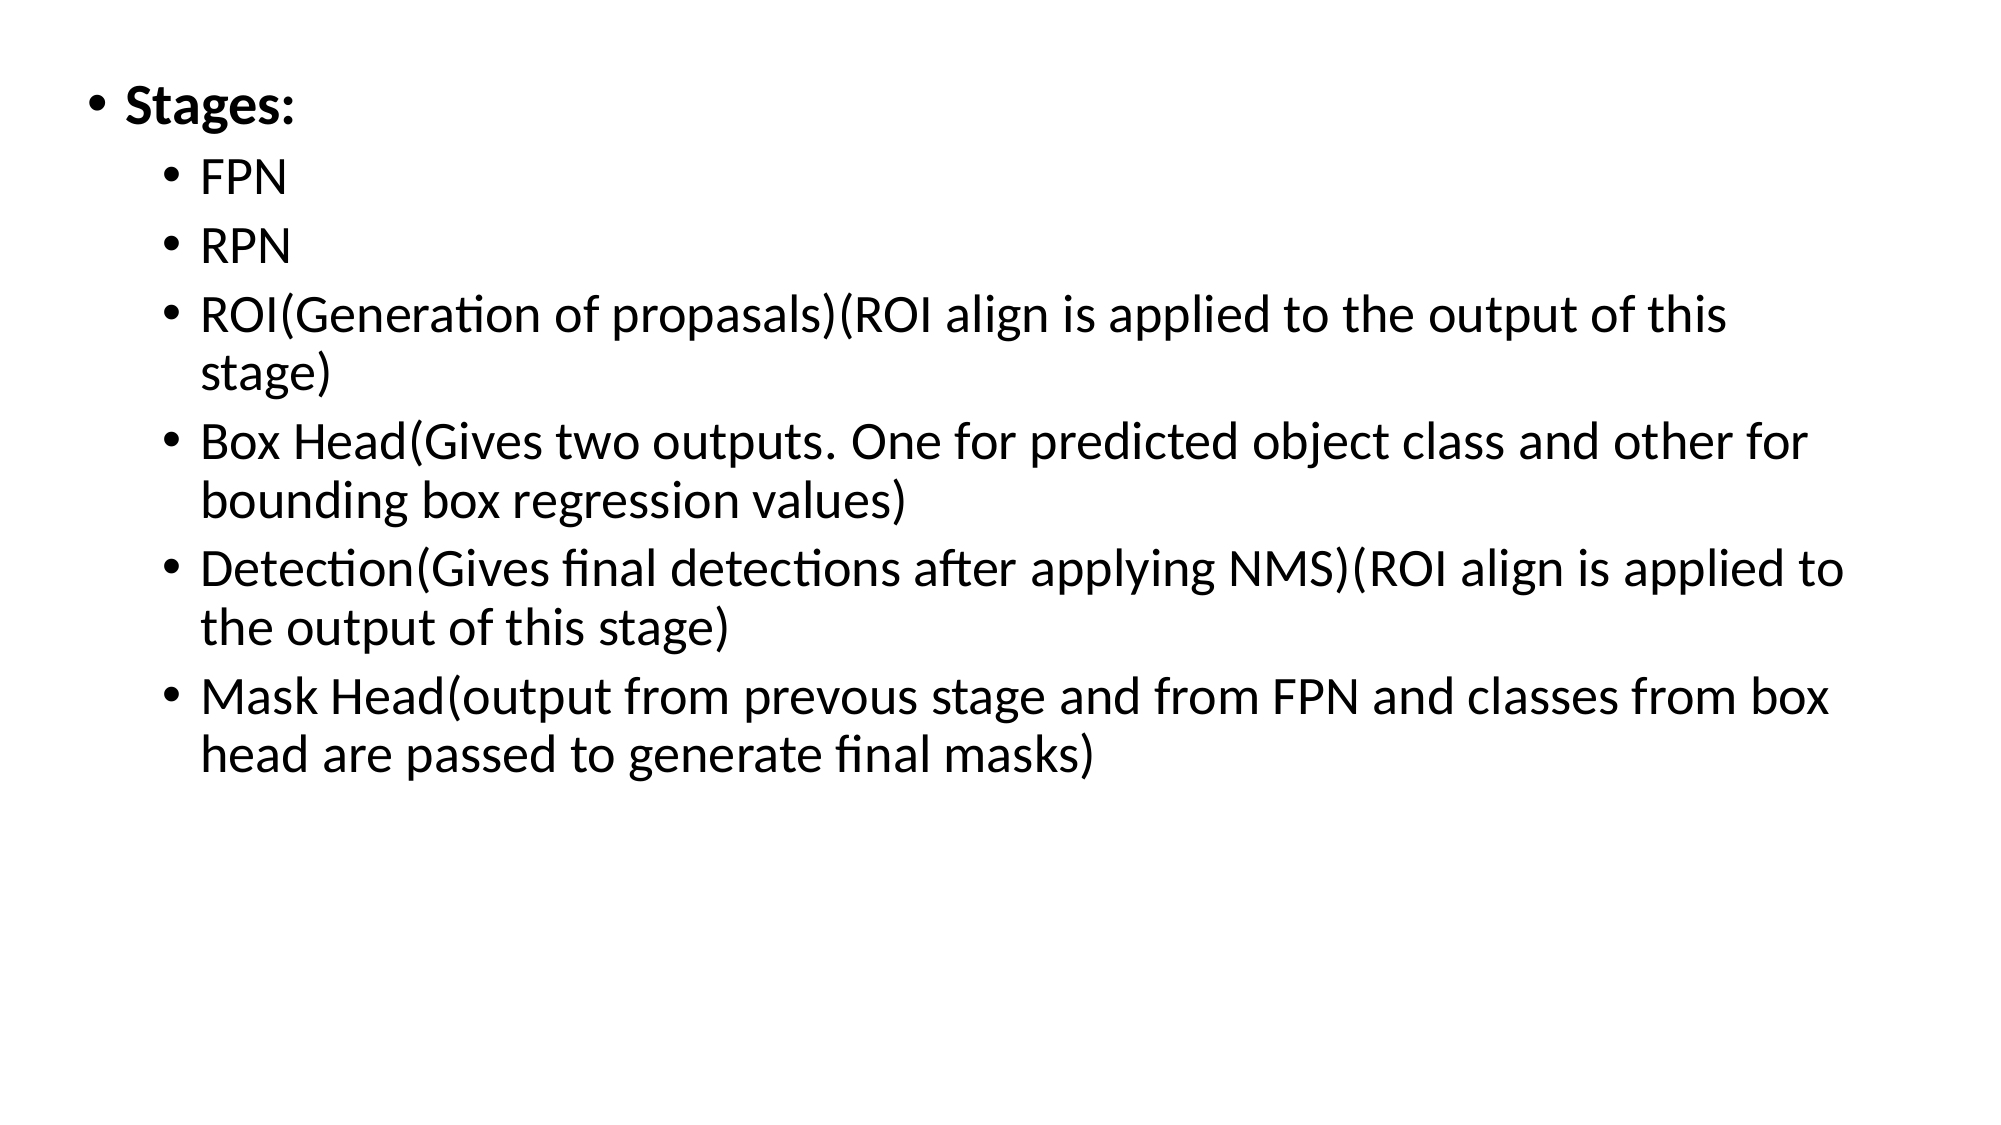

Stages:
FPN
RPN
ROI(Generation of propasals)(ROI align is applied to the output of this stage)
Box Head(Gives two outputs. One for predicted object class and other for bounding box regression values)
Detection(Gives final detections after applying NMS)(ROI align is applied to the output of this stage)
Mask Head(output from prevous stage and from FPN and classes from box head are passed to generate final masks)